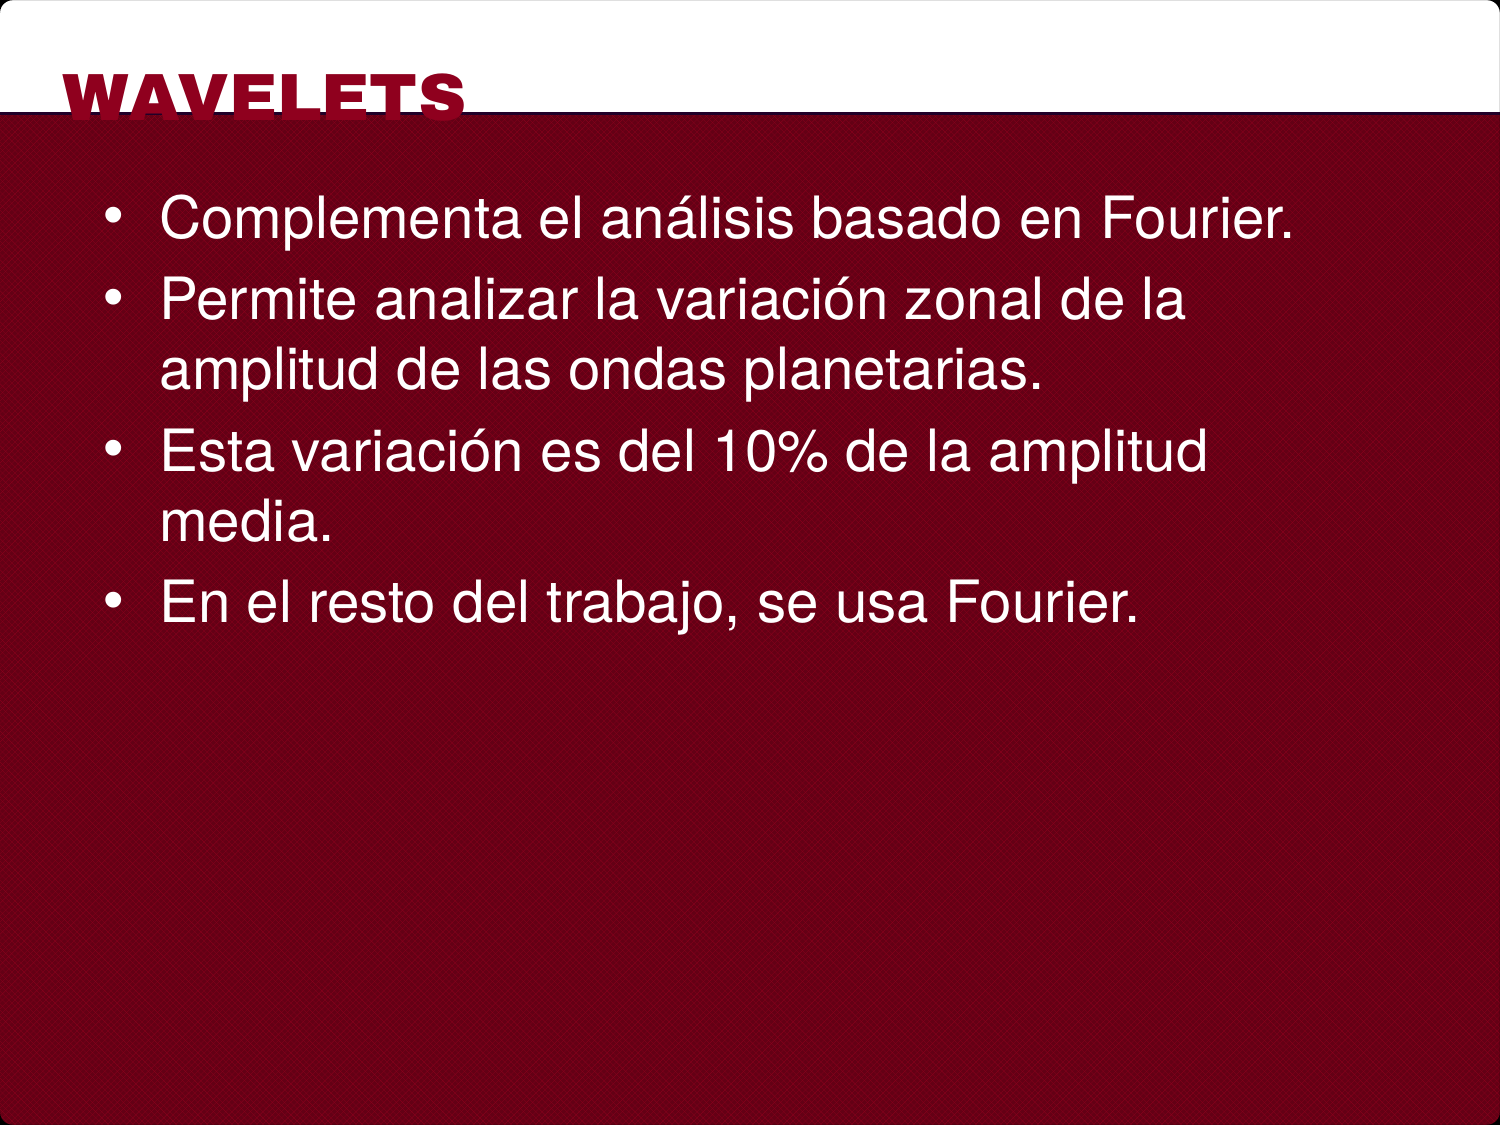

Wavelets
Complementa el análisis basado en Fourier.
Permite analizar la variación zonal de la amplitud de las ondas planetarias.
Esta variación es del 10% de la amplitud media.
En el resto del trabajo, se usa Fourier.